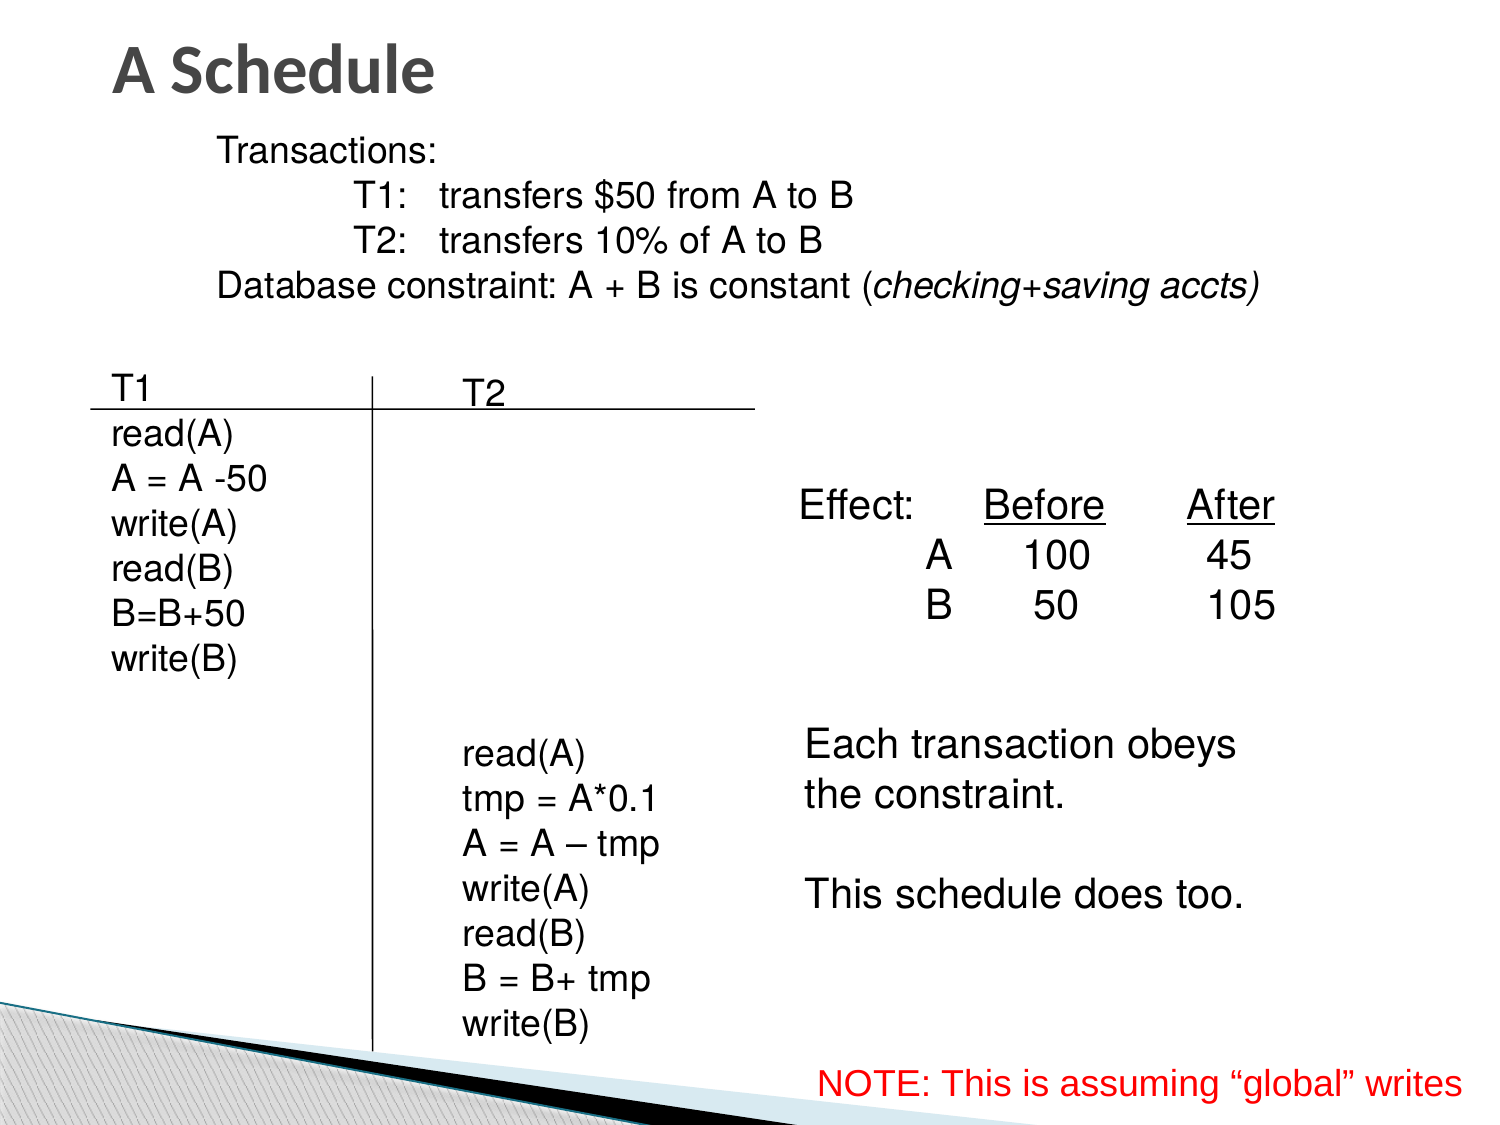

# A Schedule
Transactions:
             T1:   transfers $50 from A to B
             T2:   transfers 10% of A to B
Database constraint: A + B is constant (checking+saving accts)
T1
read(A)
A = A -50
write(A)
read(B)
B=B+50
write(B)
T2

read(A)
tmp = A*0.1
A = A – tmp
write(A)
read(B)
B = B+ tmp
write(B)

Effect:      Before       After
           A      100          45
           B       50           105

Each transaction obeys the constraint.

This schedule does too.

NOTE: This is assuming “global” writes